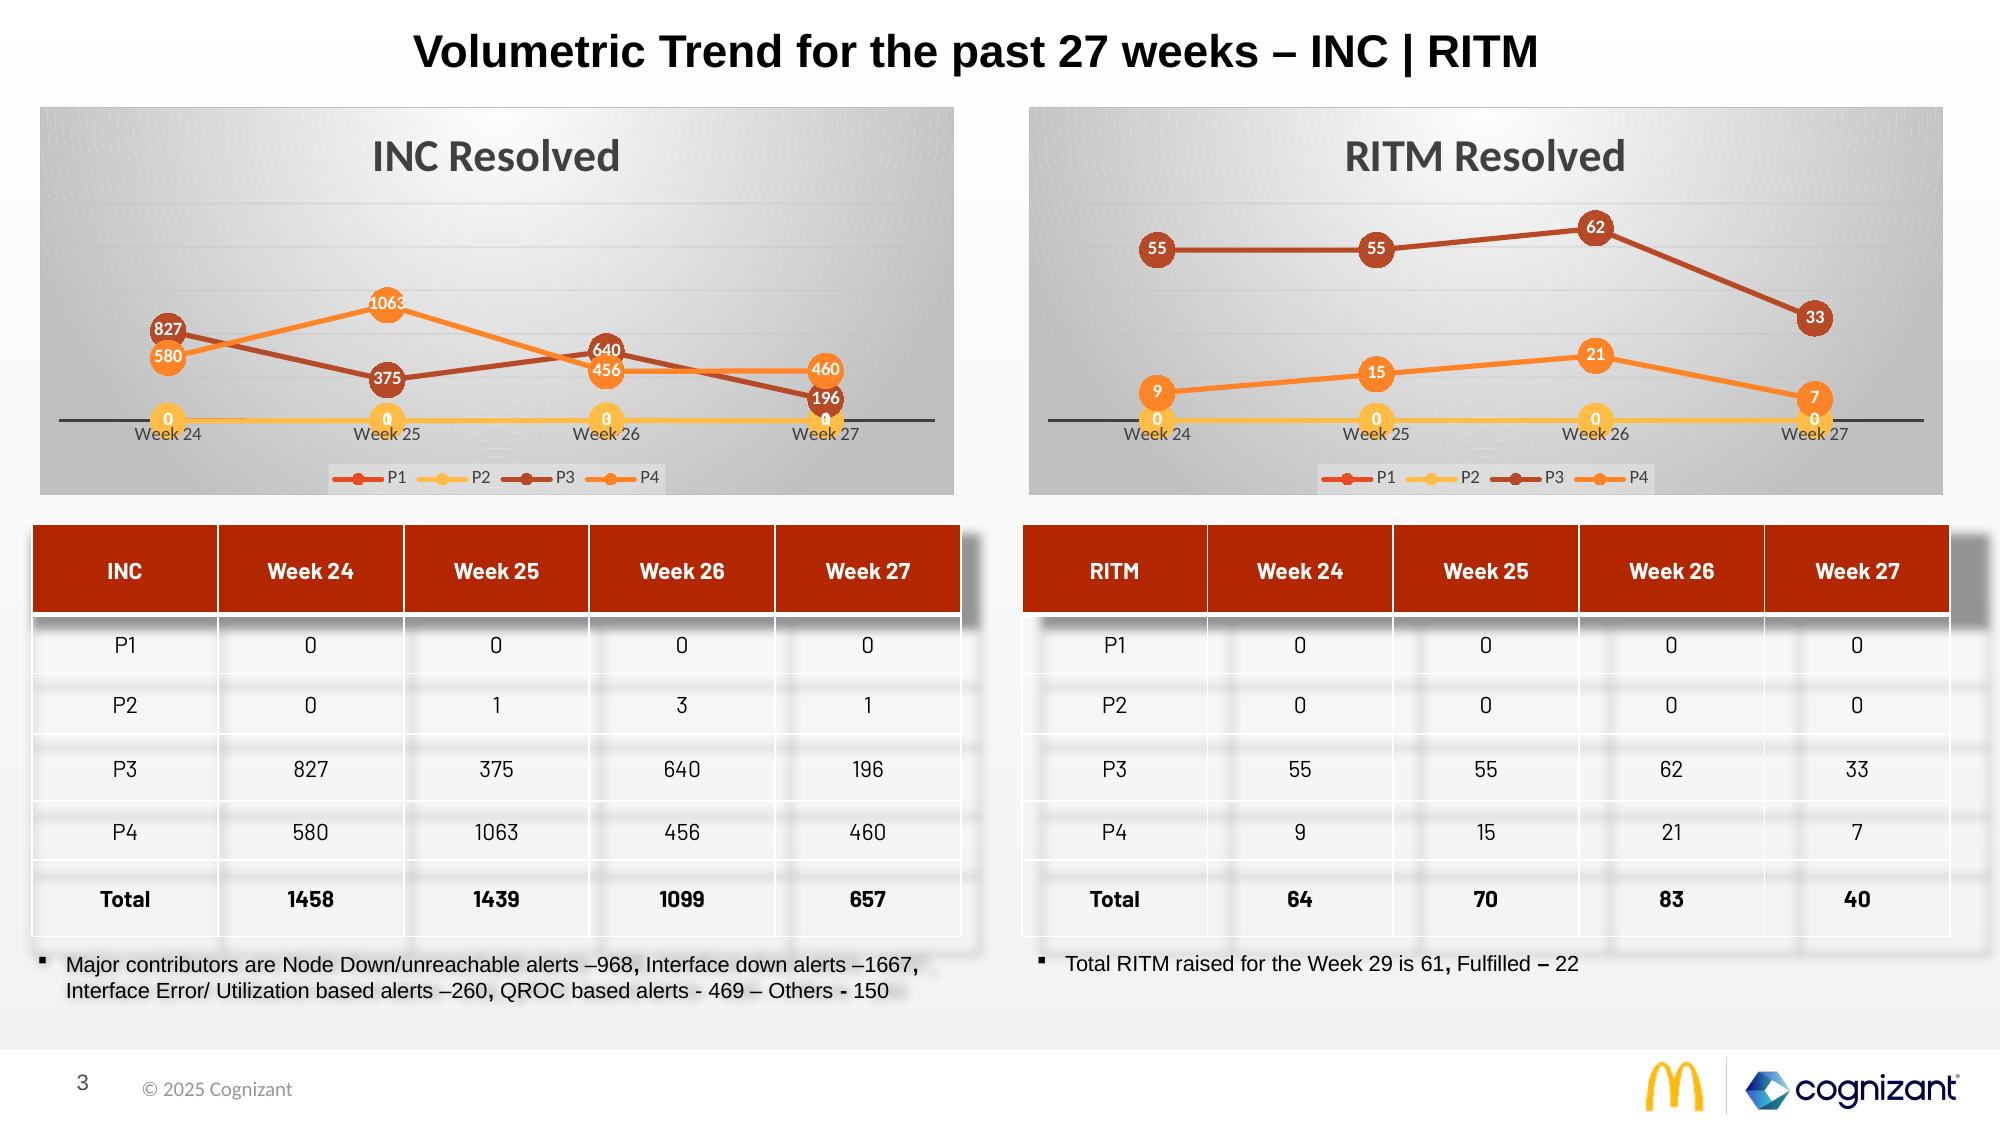

# Volumetric Trend for the past 27 weeks – INC | RITM

### Chart: INC Resolved

| Category | P1 | P2 | P3 | P4 |
|---|---|---|---|---|
| Week 24 | 0.0 | 0.0 | 827.0 | 580.0 |
| Week 25 | 0.0 | 1.0 | 375.0 | 1063.0 |
| Week 26 | 0.0 | 3.0 | 640.0 | 456.0 |
| Week 27 | 0.0 | 1.0 | 196.0 | 460.0 |

### Chart: RITM Resolved

| Category | P1 | P2 | P3 | P4 |
|---|---|---|---|---|
| Week 24 | 0.0 | 0.0 | 55.0 | 9.0 |
| Week 25 | 0.0 | 0.0 | 55.0 | 15.0 |
| Week 26 | 0.0 | 0.0 | 62.0 | 21.0 |
| Week 27 | 0.0 | 0.0 | 33.0 | 7.0 |
| INC | Week 24 | Week 25 | Week 26 | Week 27 |
| --- | --- | --- | --- | --- |
| P1 | 0 | 0 | 0 | 0 |
| P2 | 0 | 1 | 3 | 1 |
| P3 | 827 | 375 | 640 | 196 |
| P4 | 580 | 1063 | 456 | 460 |
| Total | 1458 | 1439 | 1099 | 657 |
| RITM | Week 24 | Week 25 | Week 26 | Week 27 |
| --- | --- | --- | --- | --- |
| P1 | 0 | 0 | 0 | 0 |
| P2 | 0 | 0 | 0 | 0 |
| P3 | 55 | 55 | 62 | 33 |
| P4 | 9 | 15 | 21 | 7 |
| Total | 64 | 70 | 83 | 40 |
Total RITM raised for the Week 29 is 61, Fulfilled – 22
Major contributors are Node Down/unreachable alerts –968, Interface down alerts –1667, Interface Error/ Utilization based alerts –260, QROC based alerts - 469 – Others - 150
© 2025 Cognizant